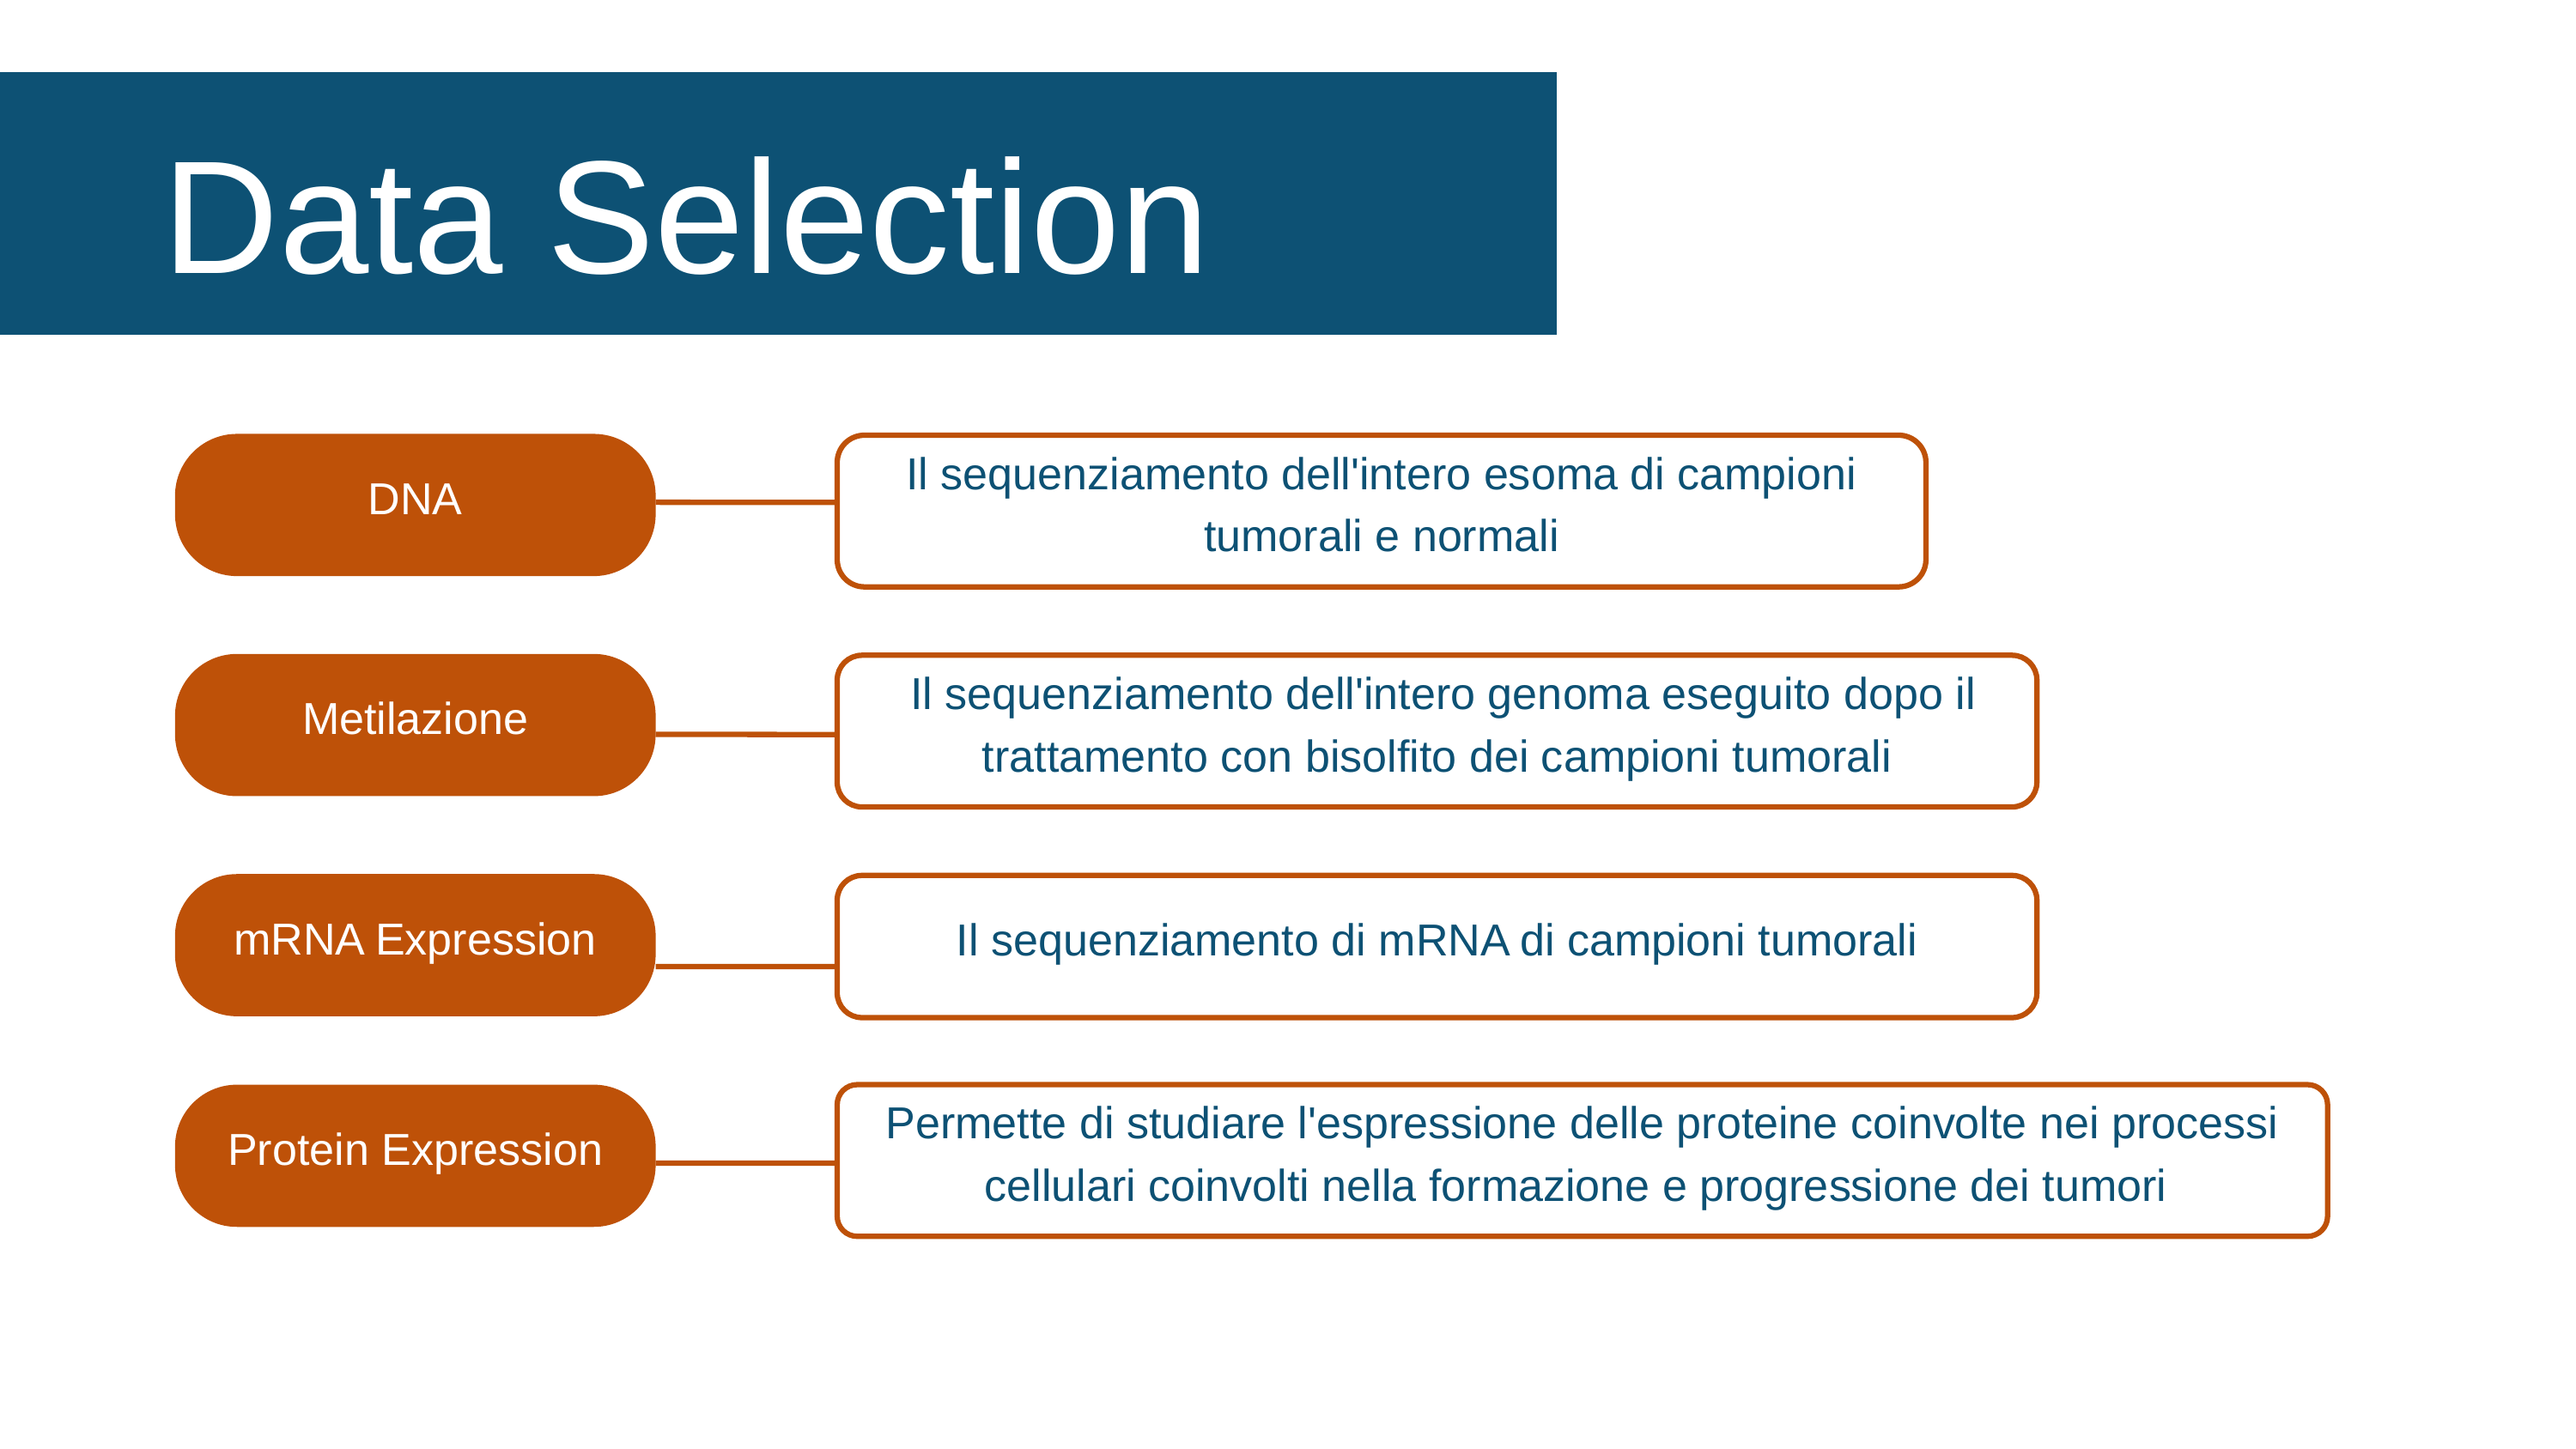

Data Selection

DNA

Il sequenziamento dell'intero esoma di campioni tumorali e normali

Metilazione

 Il sequenziamento dell'intero genoma eseguito dopo il trattamento con bisolfito dei campioni tumorali

mRNA Expression

Il sequenziamento di mRNA di campioni tumorali

Protein Expression

Permette di studiare l'espressione delle proteine coinvolte nei processi cellulari coinvolti nella formazione e progressione dei tumori